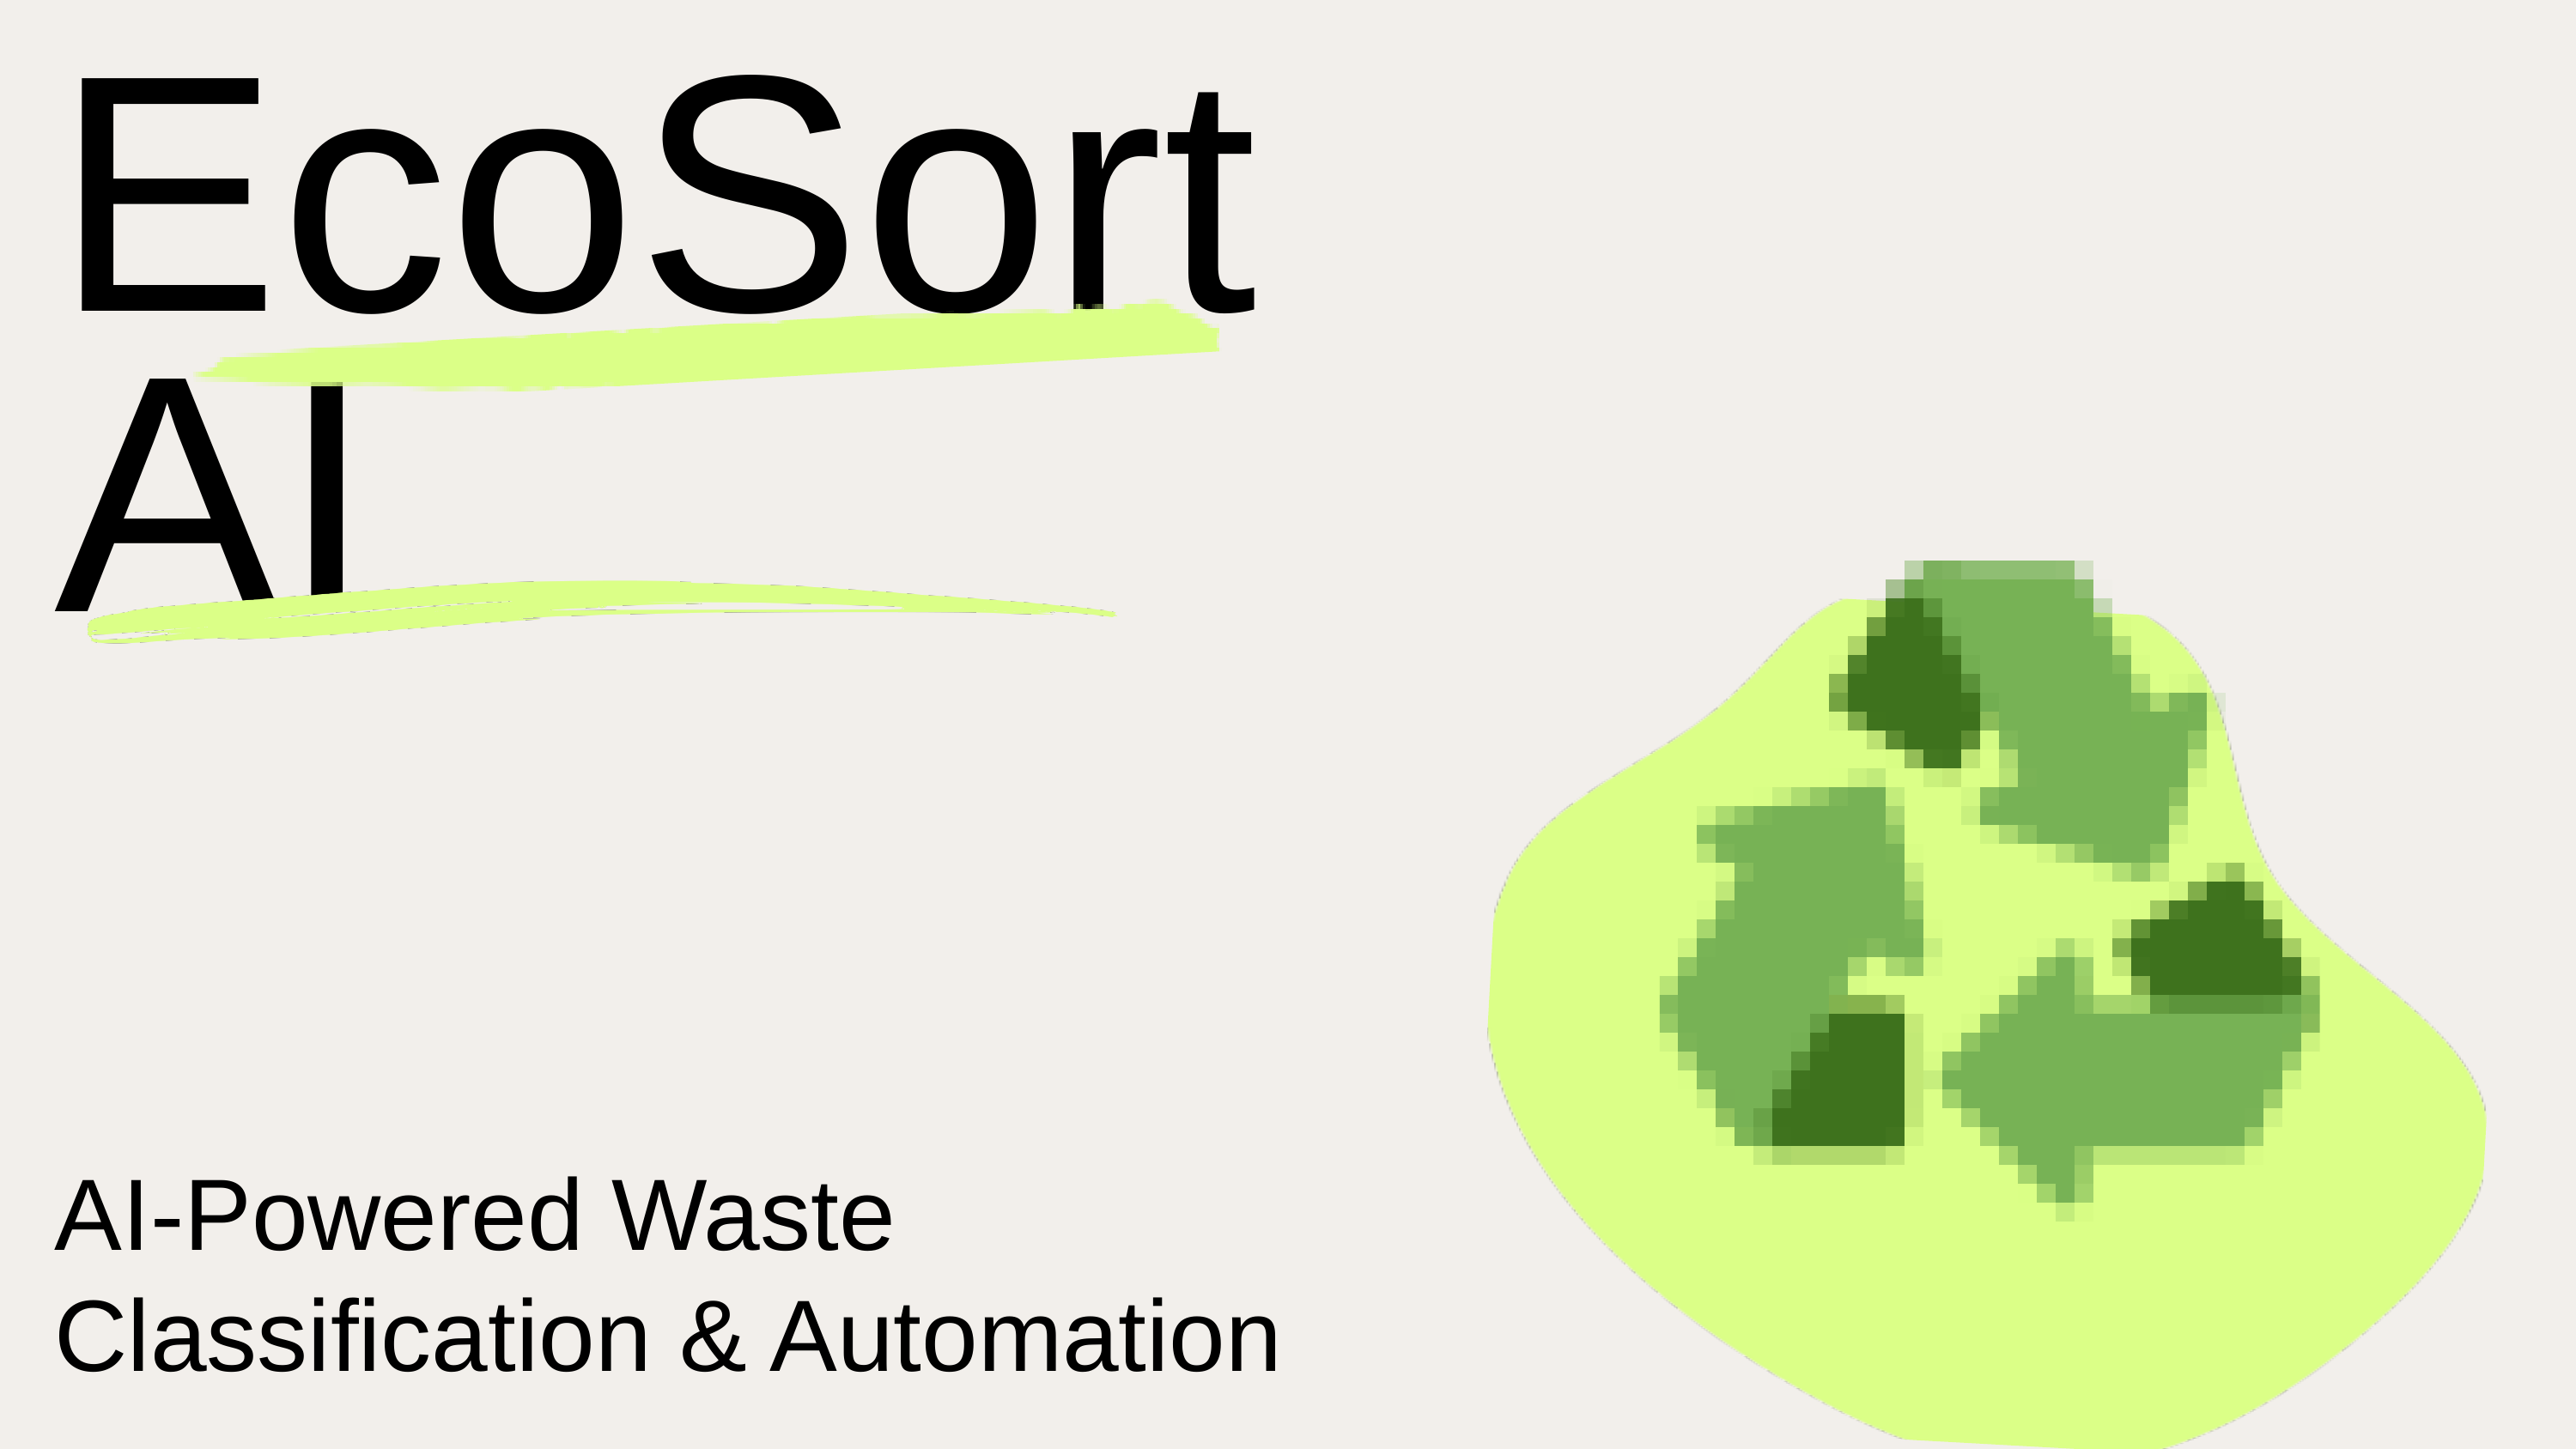

EcoSort
AI

AI-Powered Waste Classification & Automation